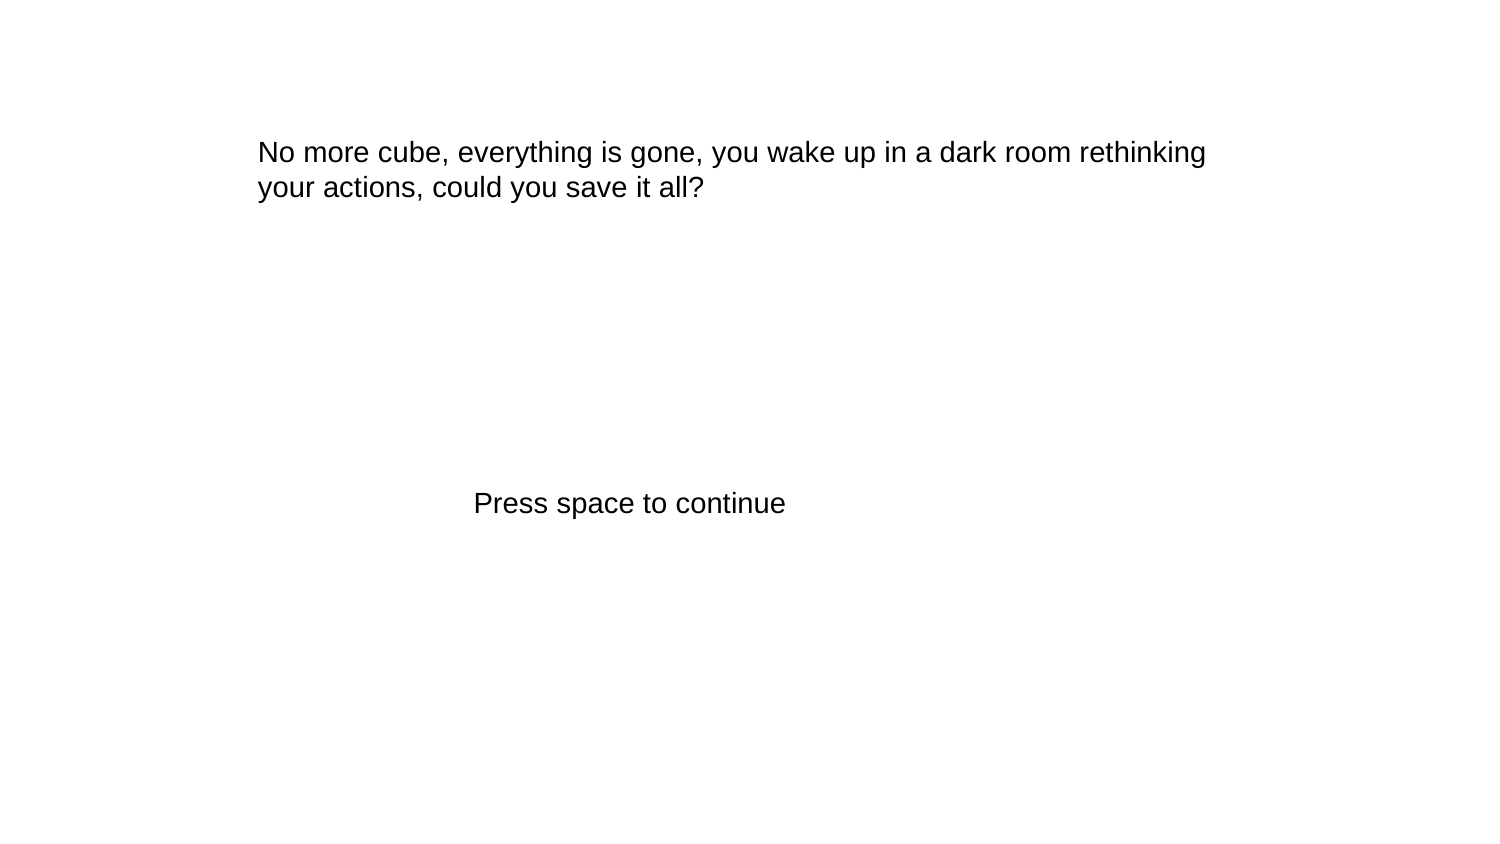

No more cube, everything is gone, you wake up in a dark room rethinking your actions, could you save it all?
Press space to continue